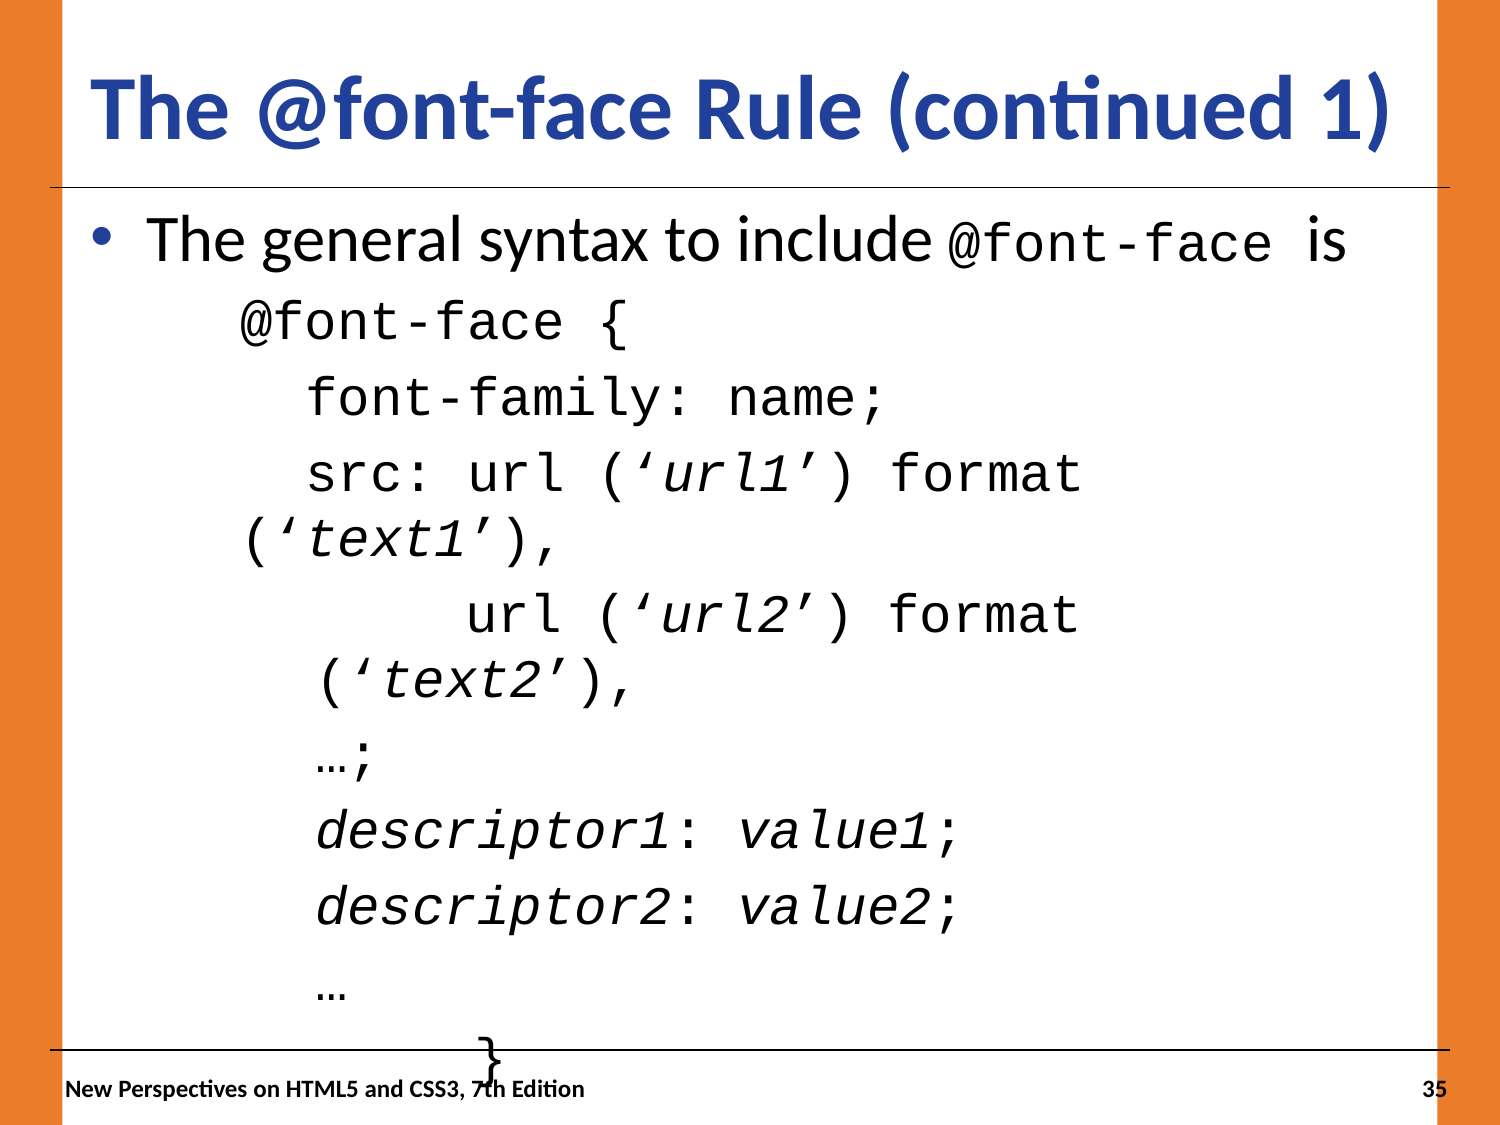

# The @font-face Rule (continued 1)
The general syntax to include @font-face is
	@font-face {
  font-family: name;
  src: url (‘url1’) format (‘text1’),
  	url (‘url2’) format (‘text2’),
…;
descriptor1: value1;
descriptor2: value2;
…
		}

New Perspectives on HTML5 and CSS3, 7th Edition
35